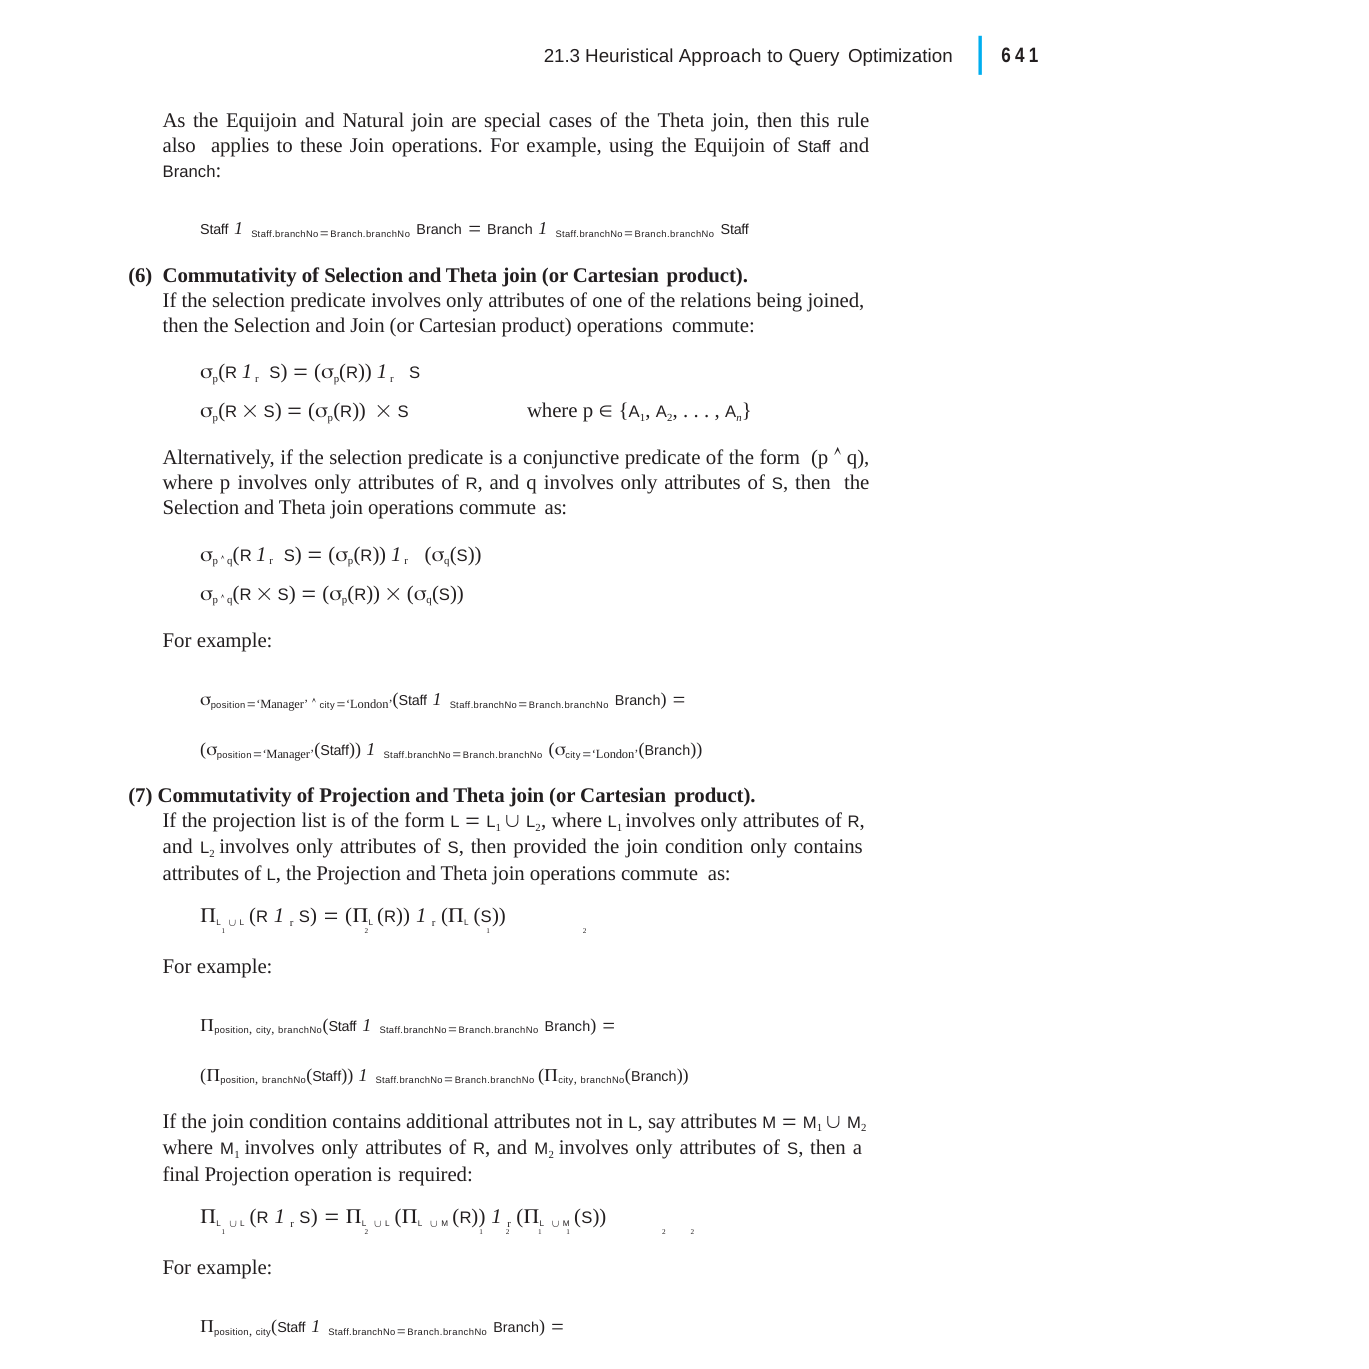

|
641
21.3 Heuristical Approach to Query Optimization
As the Equijoin and Natural join are special cases of the Theta join, then this rule also  applies to these Join operations. For example, using the Equijoin of Staff and Branch:

Staff 1Staff.branchNo=Branch.branchNo  Branch = Branch 1Staff.branchNo=Branch.branchNo  Staff
(6)  Commutativity of Selection and Theta join (or Cartesian product).
If the selection predicate involves only attributes of one of the relations being joined,  then the Selection and Join (or Cartesian product) operations commute:

σp(R 1r S) = (σp(R)) 1r S
σp(R × S) = (σp(R)) × S	where p ∈ {A1, A2, . . . , An}
Alternatively, if the selection predicate is a conjunctive predicate of the form  (p ∧ q), where p involves only attributes of R, and q involves only attributes of S, then  the Selection and Theta join operations commute as:

σp ∧ q(R 1r S) = (σp(R)) 1r (σq(S))
σp ∧ q(R × S) = (σp(R)) × (σq(S))
For example:

σposition=‘Manager’ ∧ city=‘London’(Staff 1Staff.branchNo=Branch.branchNo  Branch) =
(σposition=‘Manager’(Staff)) 1Staff.branchNo=Branch.branchNo  (σcity=‘London’(Branch))
(7) Commutativity of Projection and Theta join (or Cartesian product).
If the projection list is of the form L = L1 ∪ L2, where L1 involves only attributes of R,  and L2 involves only attributes of S, then provided the join condition only contains  attributes of L, the Projection and Theta join operations commute as:

ΠL   ∪ L  (R 1r  S) = (ΠL (R)) 1r  (ΠL  (S))
1	2	1	2

For example:

Πposition, city, branchNo(Staff 1Staff.branchNo=Branch.branchNo  Branch) =
(Πposition, branchNo(Staff)) 1Staff.branchNo=Branch.branchNo (Πcity, branchNo(Branch))
If the join condition contains additional attributes not in L, say attributes M = M1 ∪ M2  where M1 involves only attributes of R, and M2 involves only attributes of S, then a  final Projection operation is required:

ΠL   ∪ L  (R 1r  S) = ΠL   ∪ L  (ΠL   ∪ M (R)) 1r  (ΠL   ∪ M (S))
1	2	1	2	1	1	2	2

For example:

Πposition, city(Staff 1Staff.branchNo=Branch.branchNo  Branch) =
Πposition, city((Πposition, branchNo(Staff)) 1Staff.branchNo=Branch.branchNo  (Πcity, branchNo(Branch)))